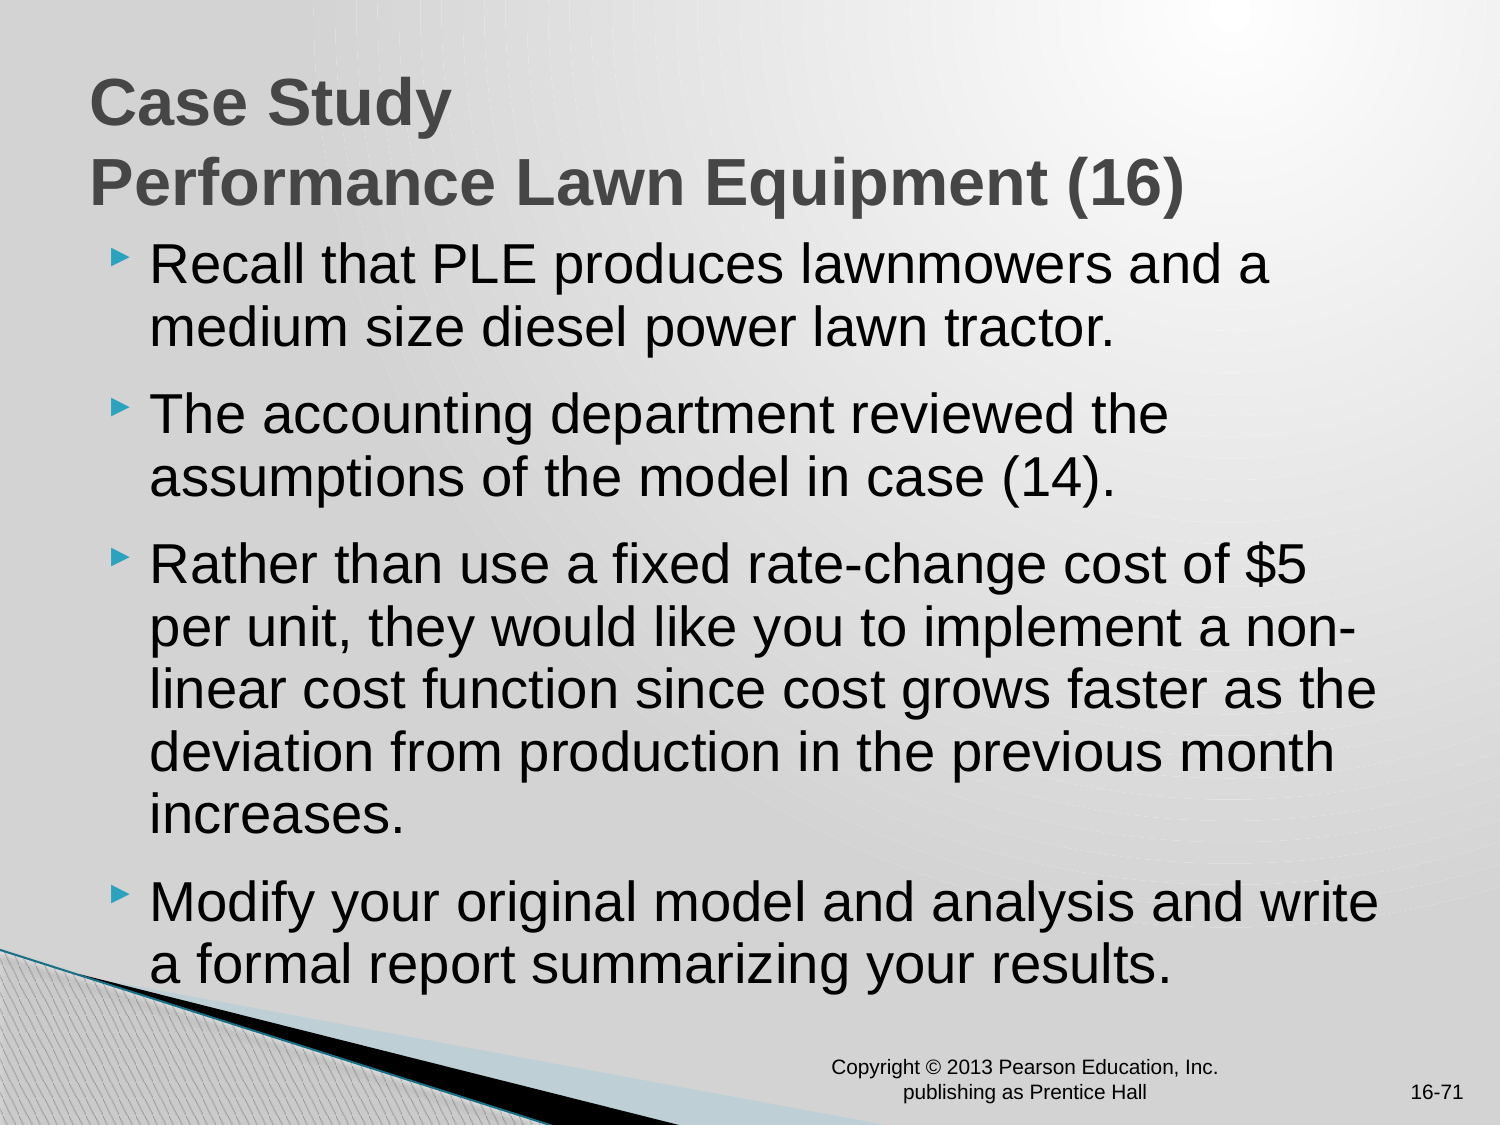

# Case Study Performance Lawn Equipment (16)
Recall that PLE produces lawnmowers and a medium size diesel power lawn tractor.
The accounting department reviewed the assumptions of the model in case (14).
Rather than use a fixed rate-change cost of $5 per unit, they would like you to implement a non-linear cost function since cost grows faster as the deviation from production in the previous month increases.
Modify your original model and analysis and write a formal report summarizing your results.
Copyright © 2013 Pearson Education, Inc. publishing as Prentice Hall
16-71